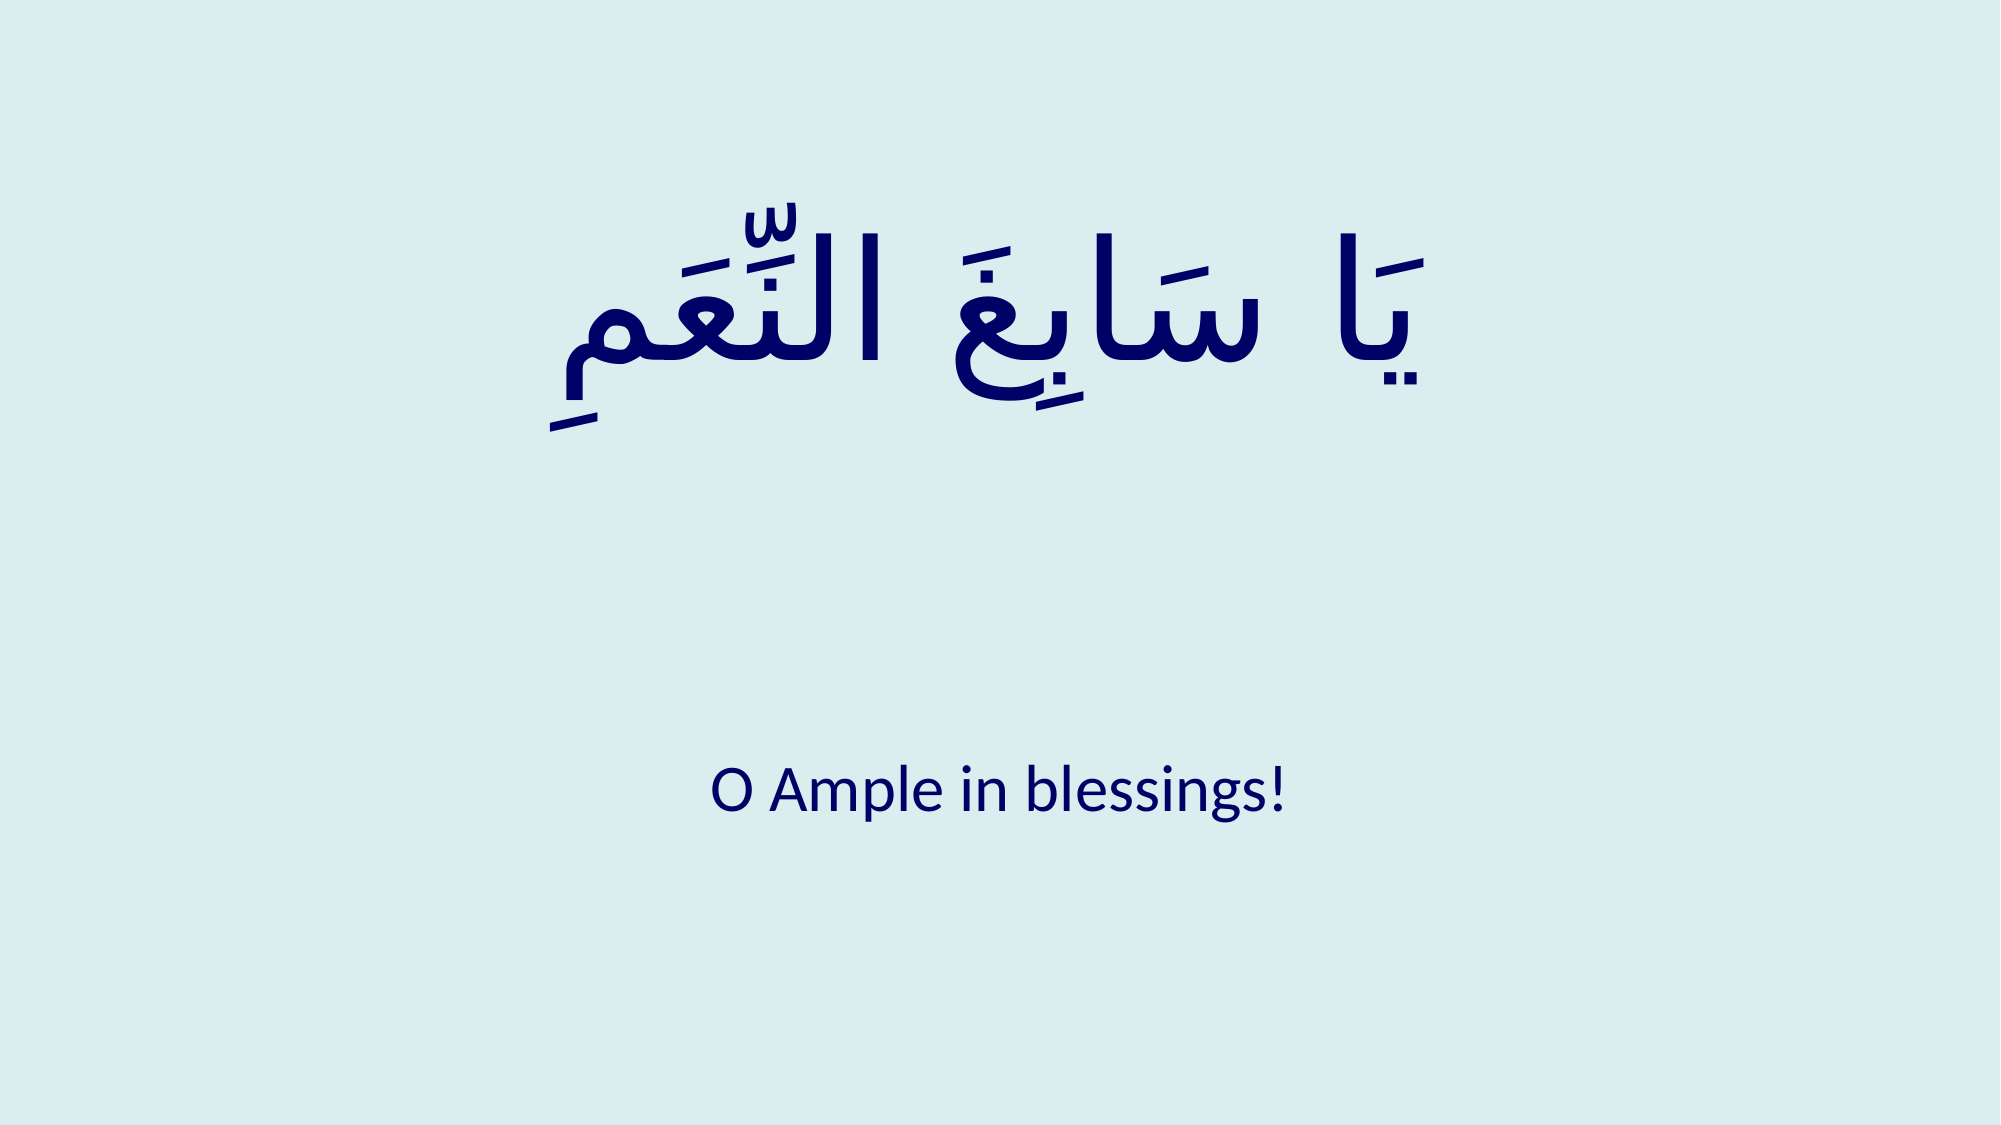

# یَا سَابِغَ النِّعَمِ
O Ample in blessings!